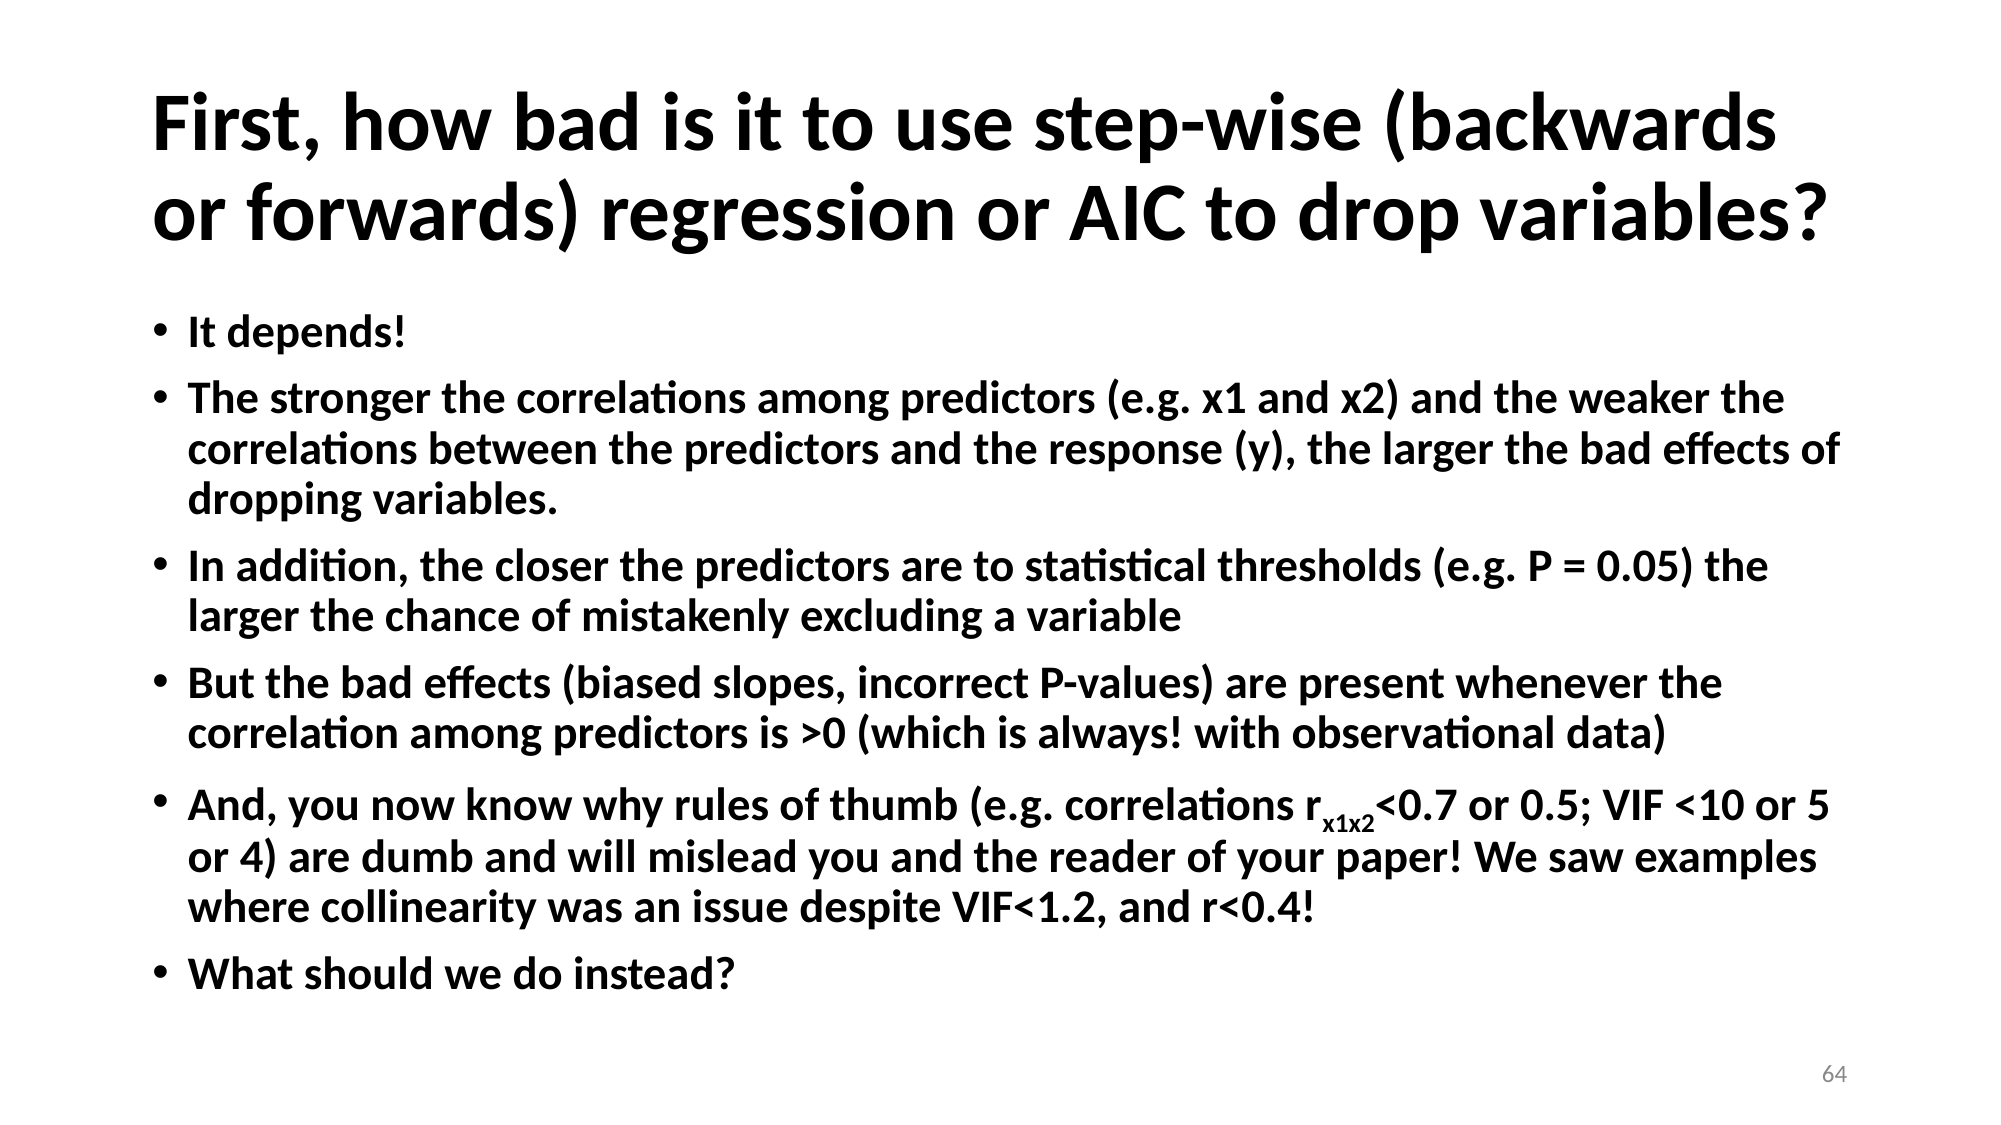

# First, how bad is it to use step-wise (backwards or forwards) regression or AIC to drop variables?
It depends!
The stronger the correlations among predictors (e.g. x1 and x2) and the weaker the correlations between the predictors and the response (y), the larger the bad effects of dropping variables.
In addition, the closer the predictors are to statistical thresholds (e.g. P = 0.05) the larger the chance of mistakenly excluding a variable
But the bad effects (biased slopes, incorrect P-values) are present whenever the correlation among predictors is >0 (which is always! with observational data)
And, you now know why rules of thumb (e.g. correlations rx1x2<0.7 or 0.5; VIF <10 or 5 or 4) are dumb and will mislead you and the reader of your paper! We saw examples where collinearity was an issue despite VIF<1.2, and r<0.4!
What should we do instead?
64